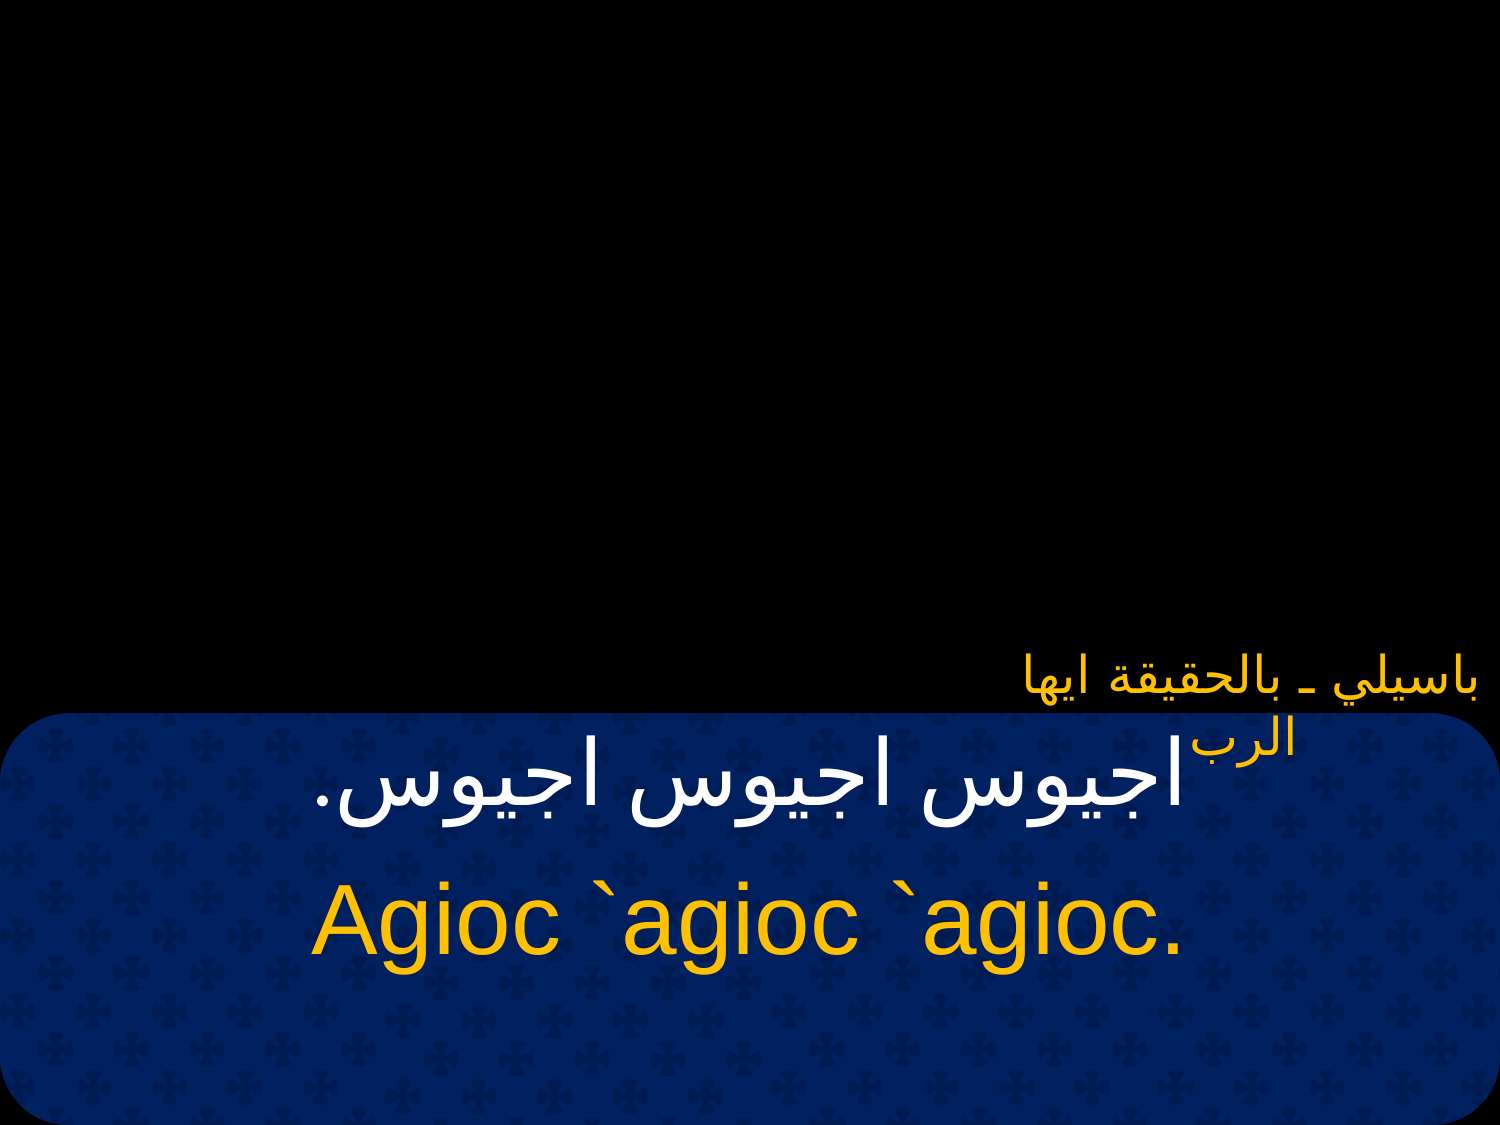

باسيلي ـ بالحقيقة ايها الرب
# اجيوس اجيوس اجيوس.
Agioc `agioc `agioc.